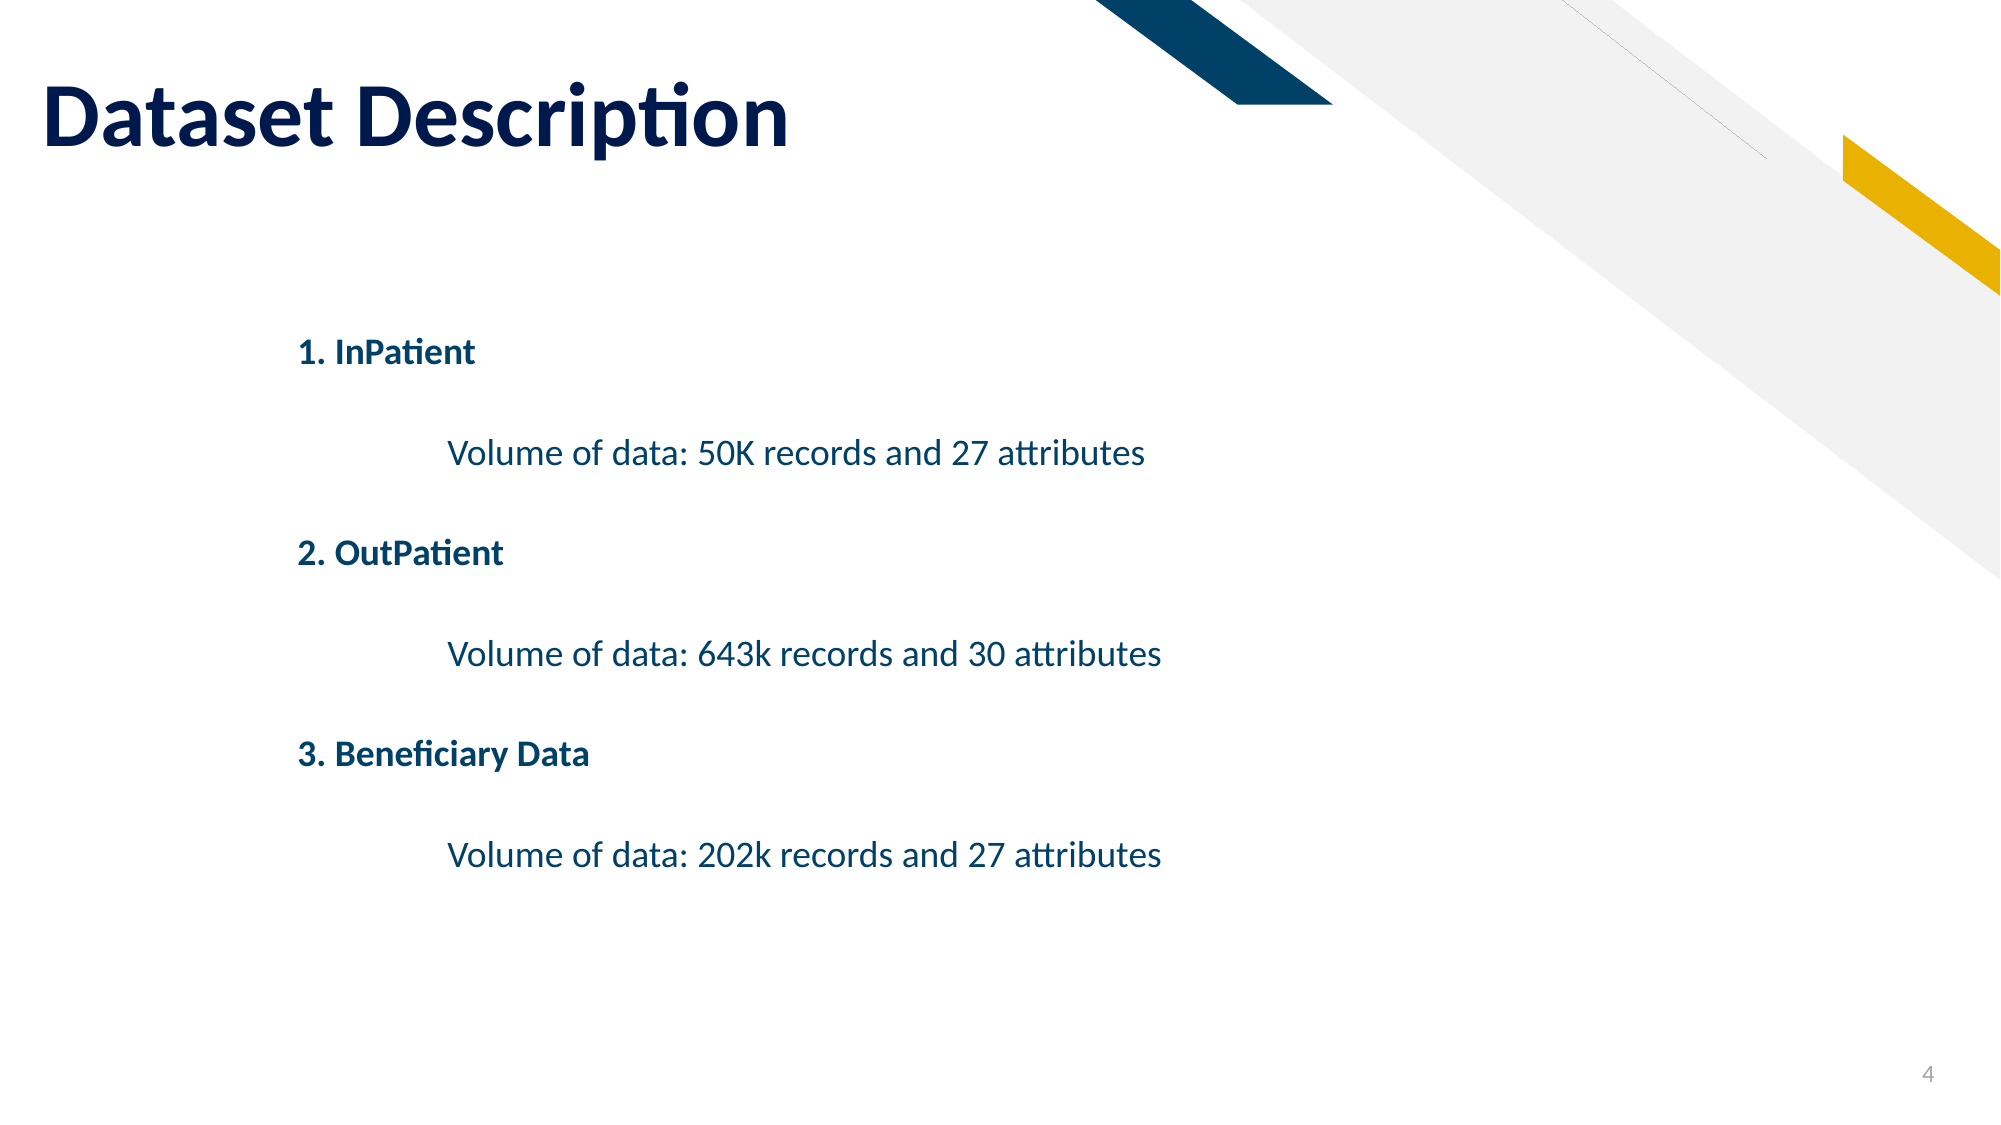

# Dataset Description

1. InPatient
	Volume of data: 50K records and 27 attributes
2. OutPatient
	Volume of data: 643k records and 30 attributes
3. Beneficiary Data
	Volume of data: 202k records and 27 attributes
4